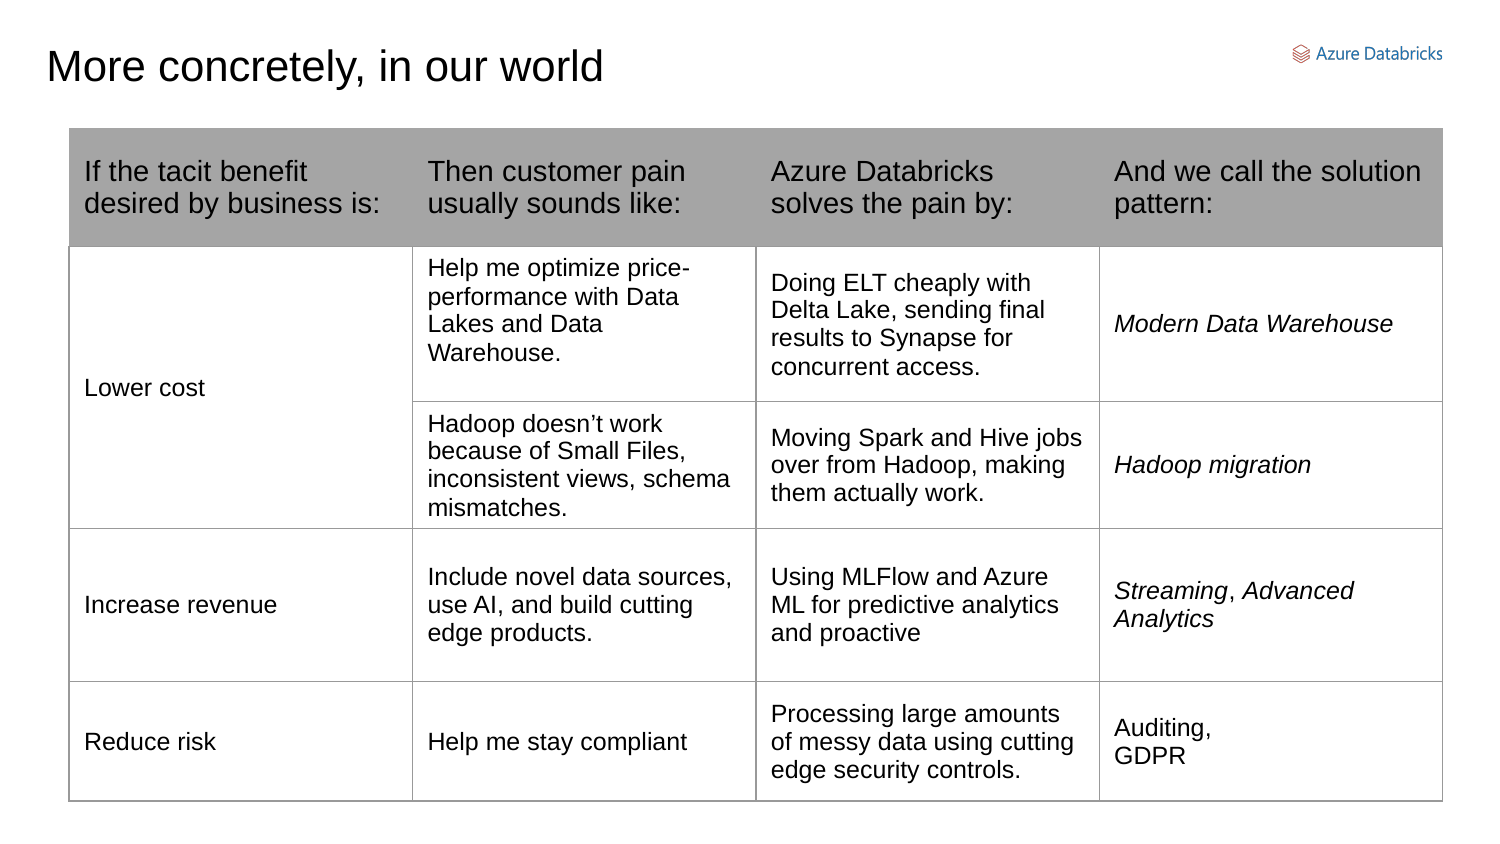

# More concretely, in our world
| If the tacit benefit desired by business is: | Then customer pain usually sounds like: | Azure Databricks solves the pain by: | And we call the solution pattern: |
| --- | --- | --- | --- |
| Lower cost | Help me optimize price-performance with Data Lakes and Data Warehouse. | Doing ELT cheaply with Delta Lake, sending final results to Synapse for concurrent access. | Modern Data Warehouse |
|  | Hadoop doesn’t work because of Small Files, inconsistent views, schema mismatches. | Moving Spark and Hive jobs over from Hadoop, making them actually work. | Hadoop migration |
| Increase revenue | Include novel data sources, use AI, and build cutting edge products. | Using MLFlow and Azure ML for predictive analytics and proactive | Streaming, Advanced Analytics |
| Reduce risk | Help me stay compliant | Processing large amounts of messy data using cutting edge security controls. | Auditing, GDPR |